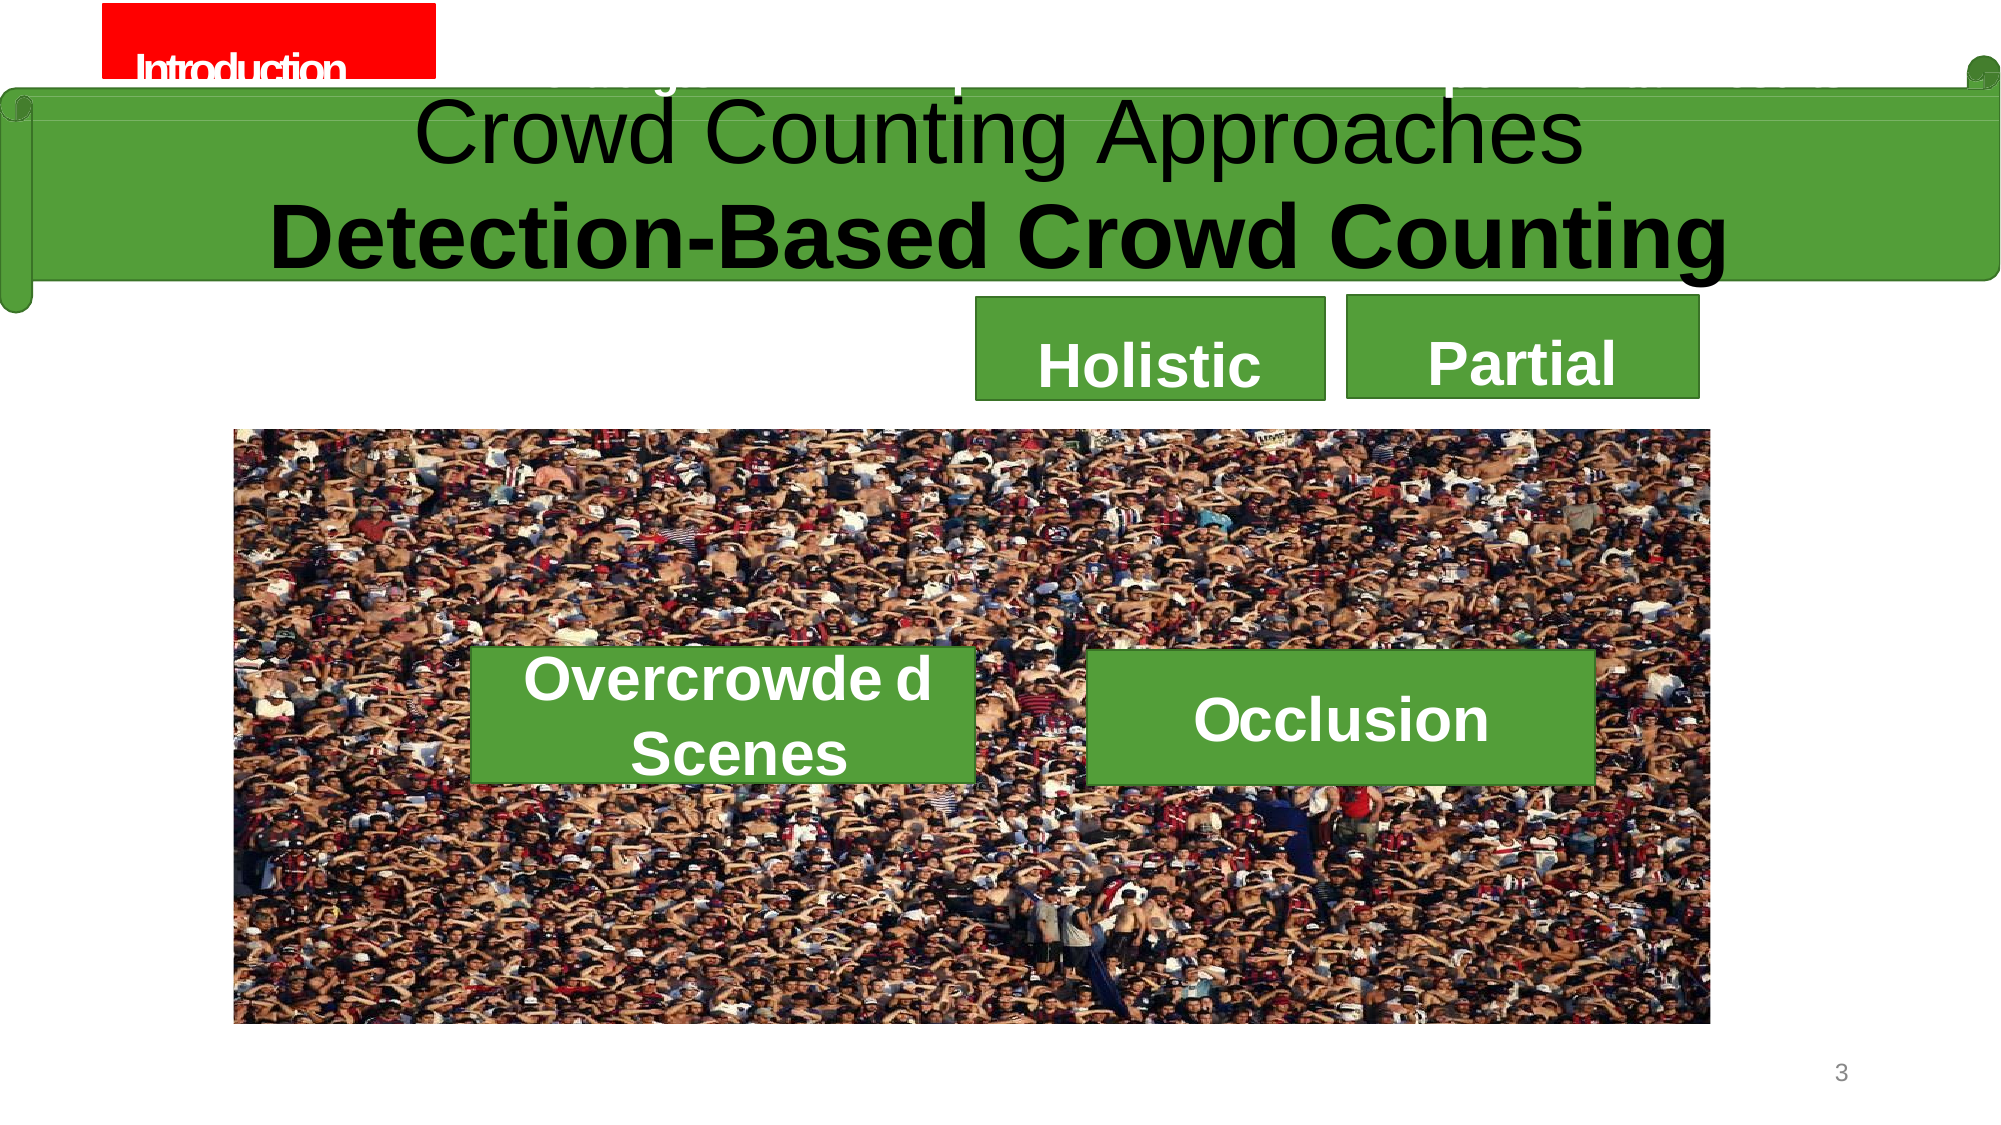

Introduction	Challenges	Proposed Method	Experimental Results
# Crowd Counting Approaches
Detection-Based Crowd Counting

Partial
Holistic

Test
Classifier

vercrowde  Scenes

d

O
O
cclusion

3